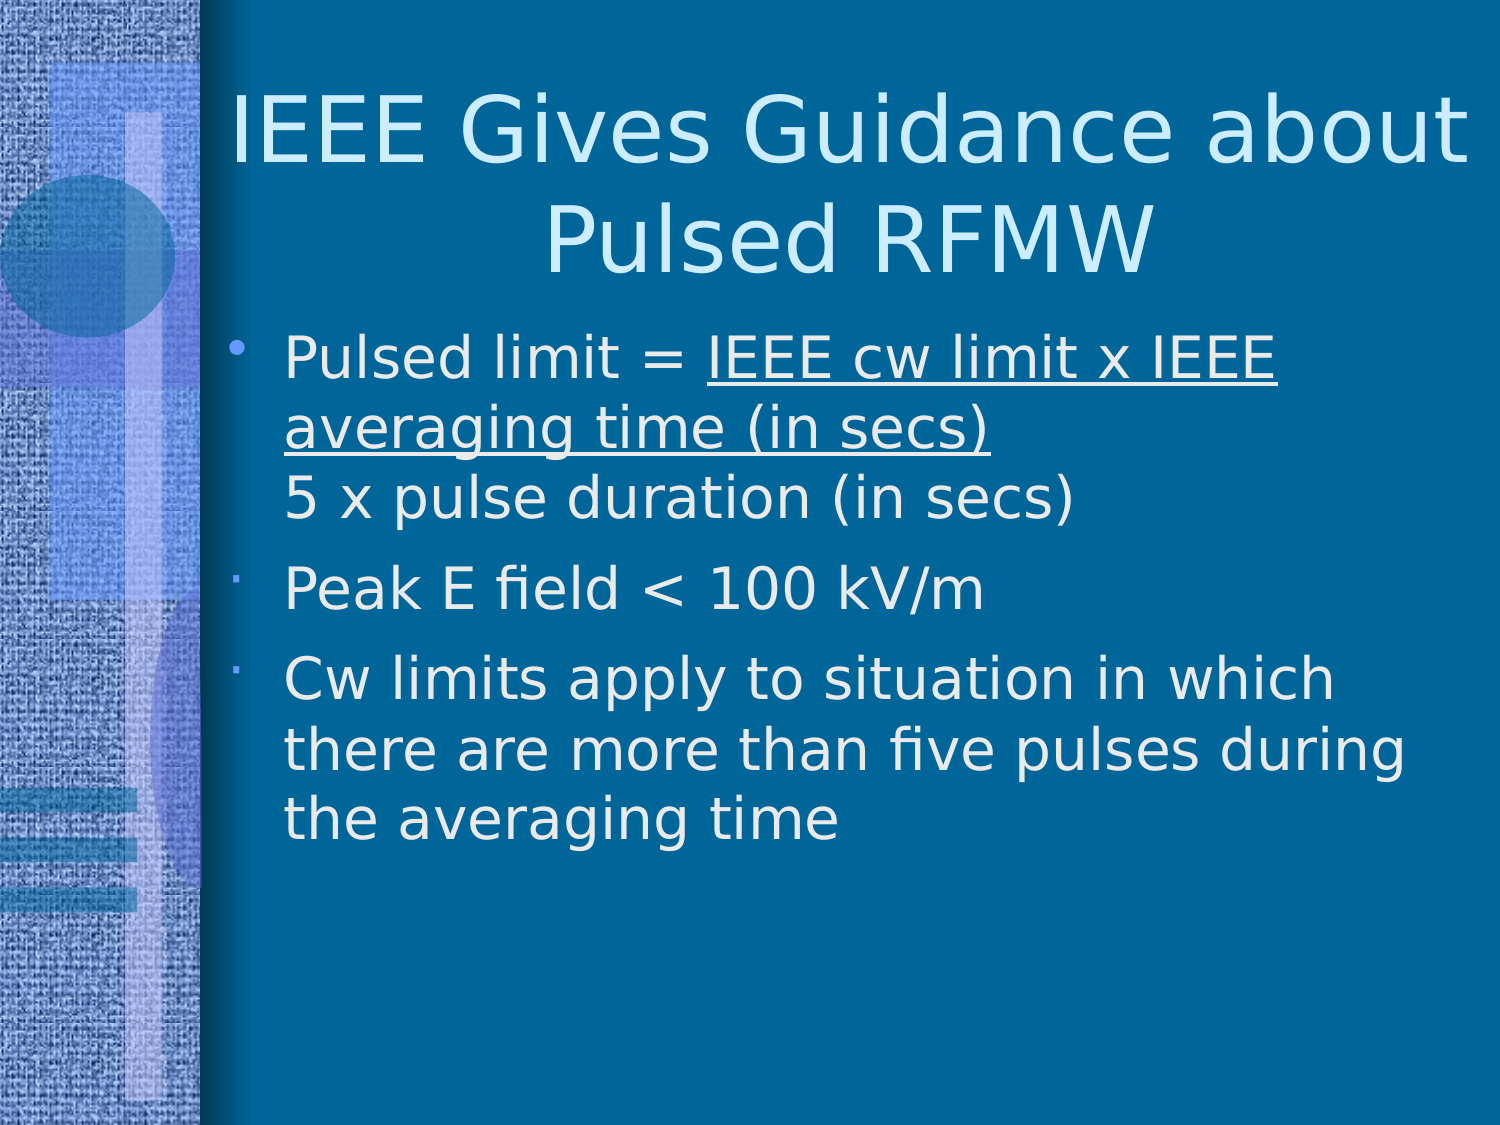

# IEEE Gives Guidance about Pulsed RFMW
Pulsed limit = IEEE cw limit x IEEE averaging time (in secs)
5 x pulse duration (in secs)
Peak E field < 100 kV/m
Cw limits apply to situation in which there are more than five pulses during the averaging time